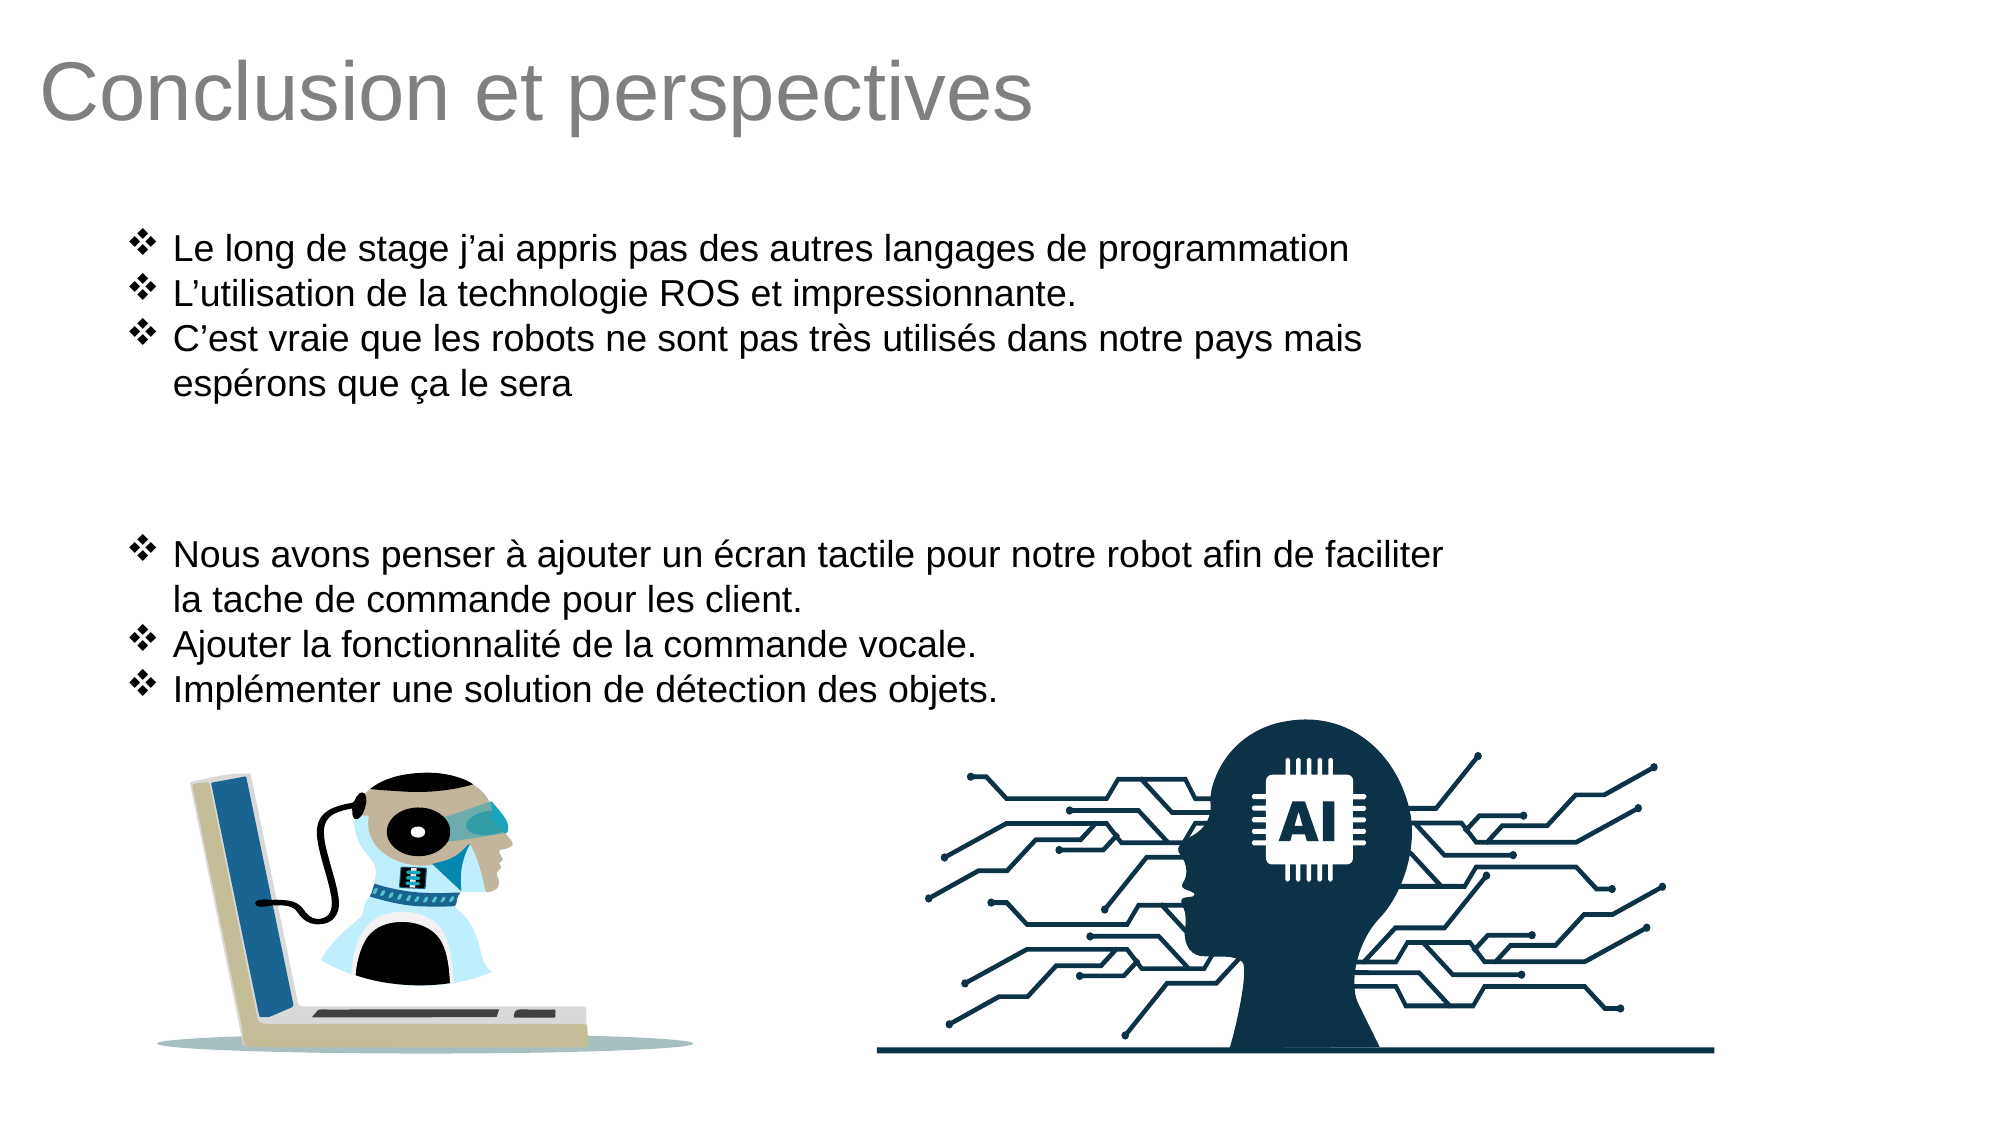

Conclusion et perspectives
Le long de stage j’ai appris pas des autres langages de programmation
L’utilisation de la technologie ROS et impressionnante.
C’est vraie que les robots ne sont pas très utilisés dans notre pays mais espérons que ça le sera
Nous avons penser à ajouter un écran tactile pour notre robot afin de faciliter la tache de commande pour les client.
Ajouter la fonctionnalité de la commande vocale.
Implémenter une solution de détection des objets.